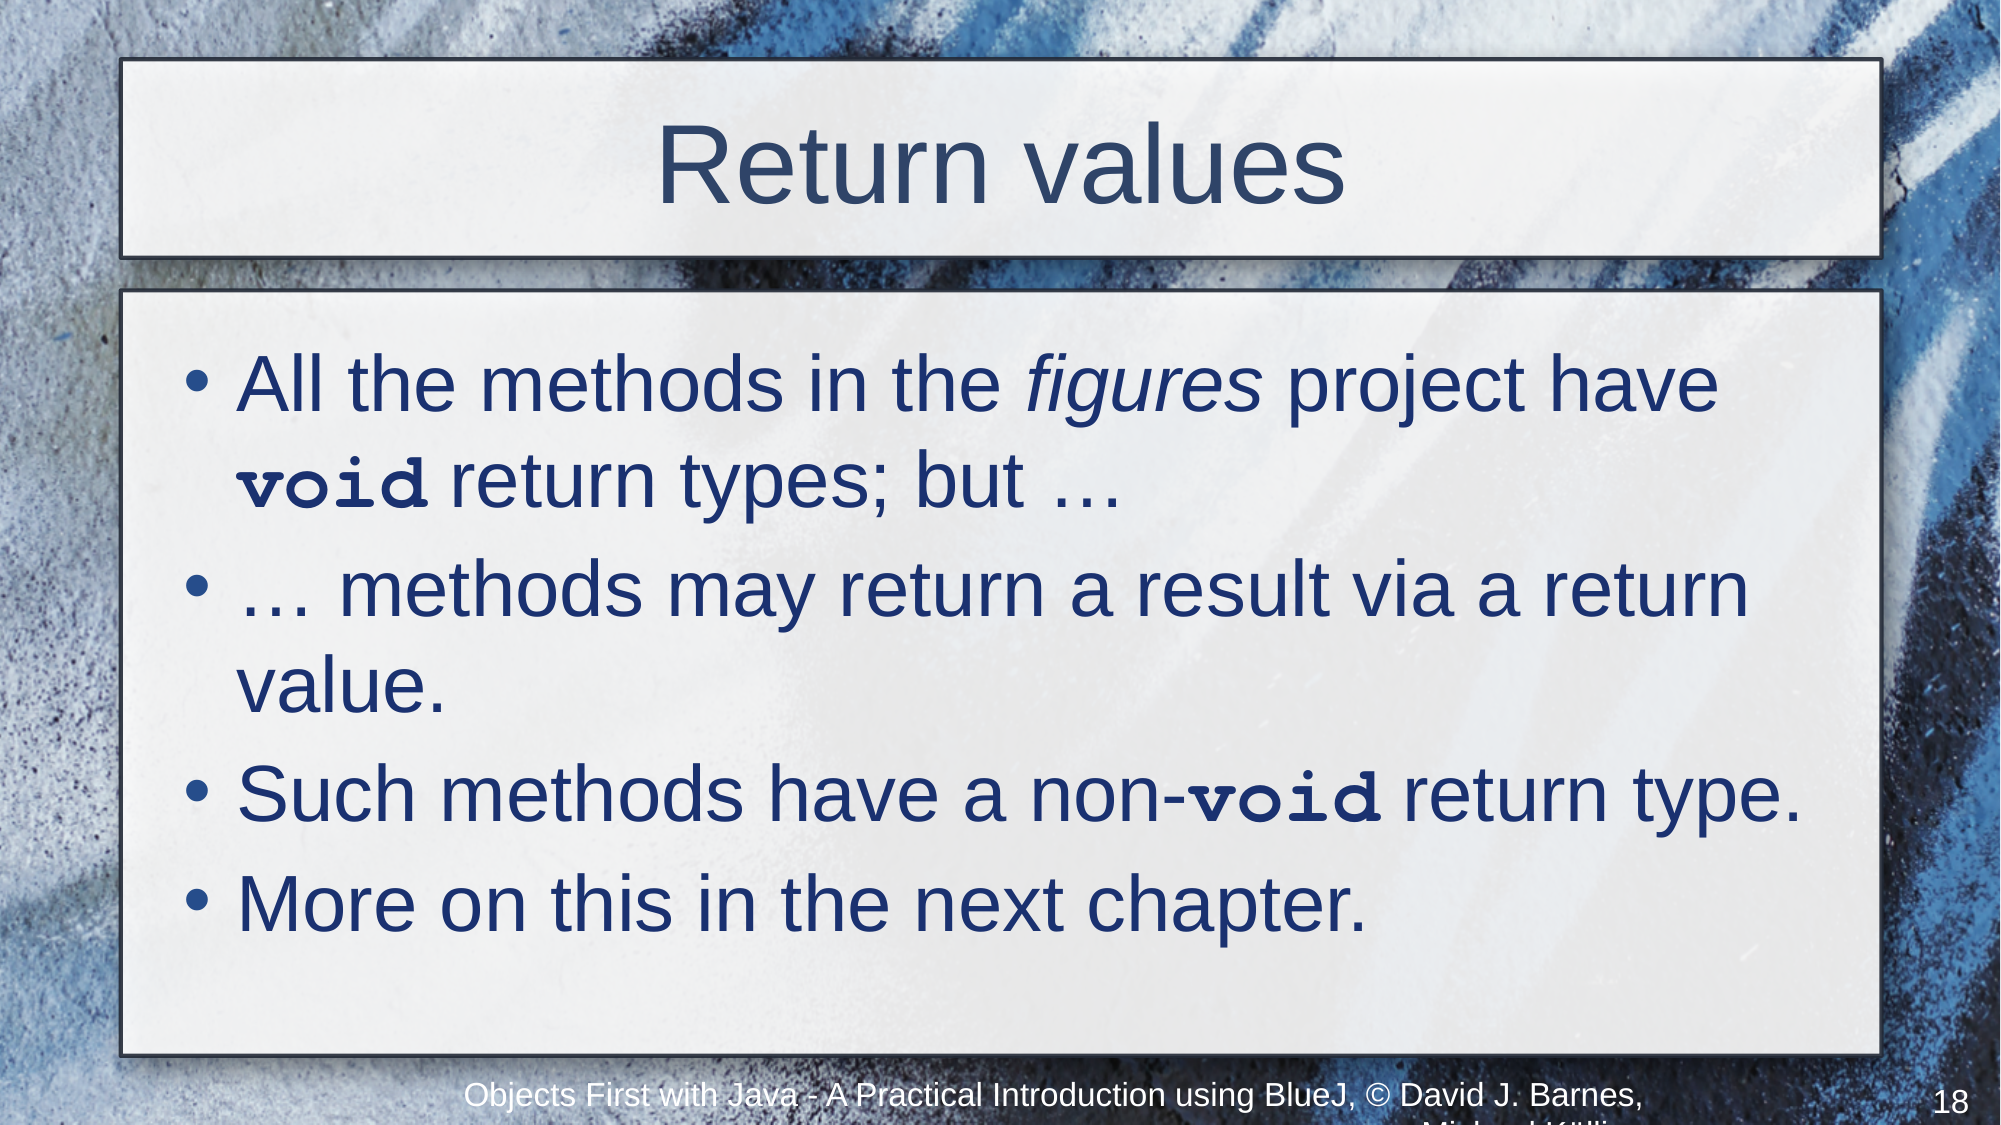

# Return values
All the methods in the figures project have void return types; but …
… methods may return a result via a return value.
Such methods have a non-void return type.
More on this in the next chapter.
18